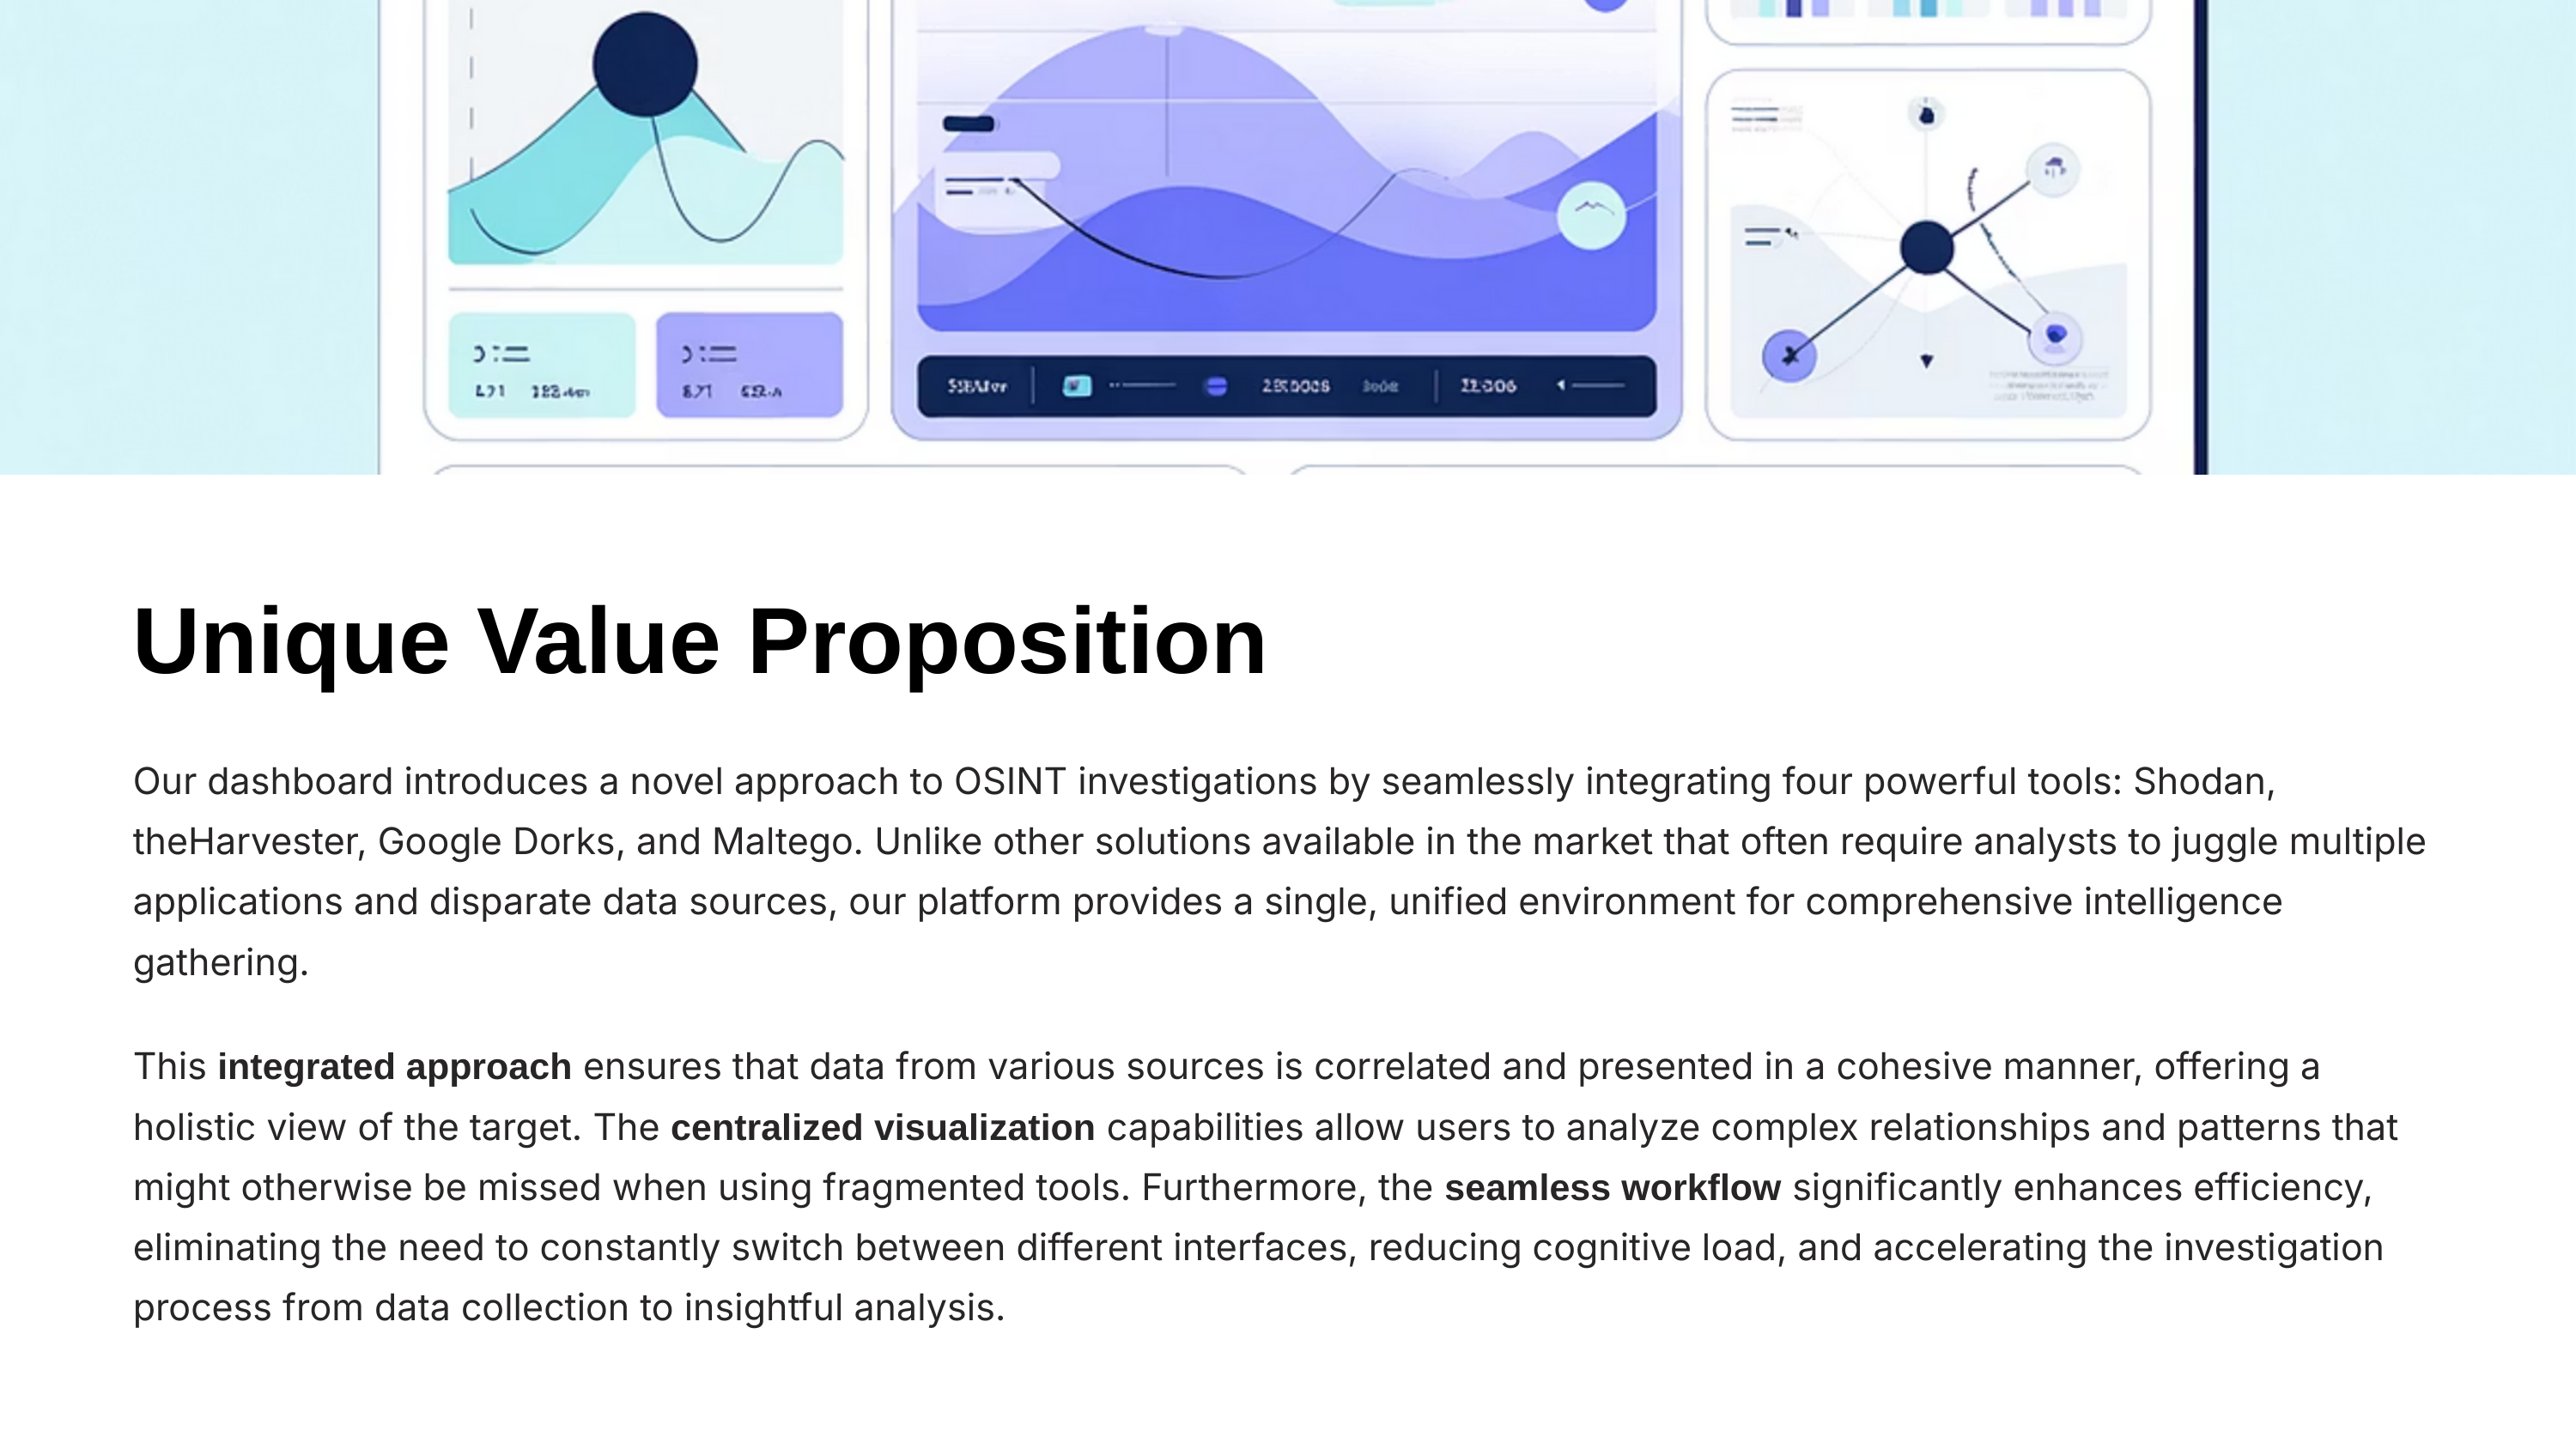

Unique Value Proposition
Our dashboard introduces a novel approach to OSINT investigations by seamlessly integrating four powerful tools: Shodan, theHarvester, Google Dorks, and Maltego. Unlike other solutions available in the market that often require analysts to juggle multiple applications and disparate data sources, our platform provides a single, unified environment for comprehensive intelligence gathering.
This integrated approach ensures that data from various sources is correlated and presented in a cohesive manner, offering a holistic view of the target. The centralized visualization capabilities allow users to analyze complex relationships and patterns that might otherwise be missed when using fragmented tools. Furthermore, the seamless workflow significantly enhances efficiency, eliminating the need to constantly switch between different interfaces, reducing cognitive load, and accelerating the investigation process from data collection to insightful analysis.